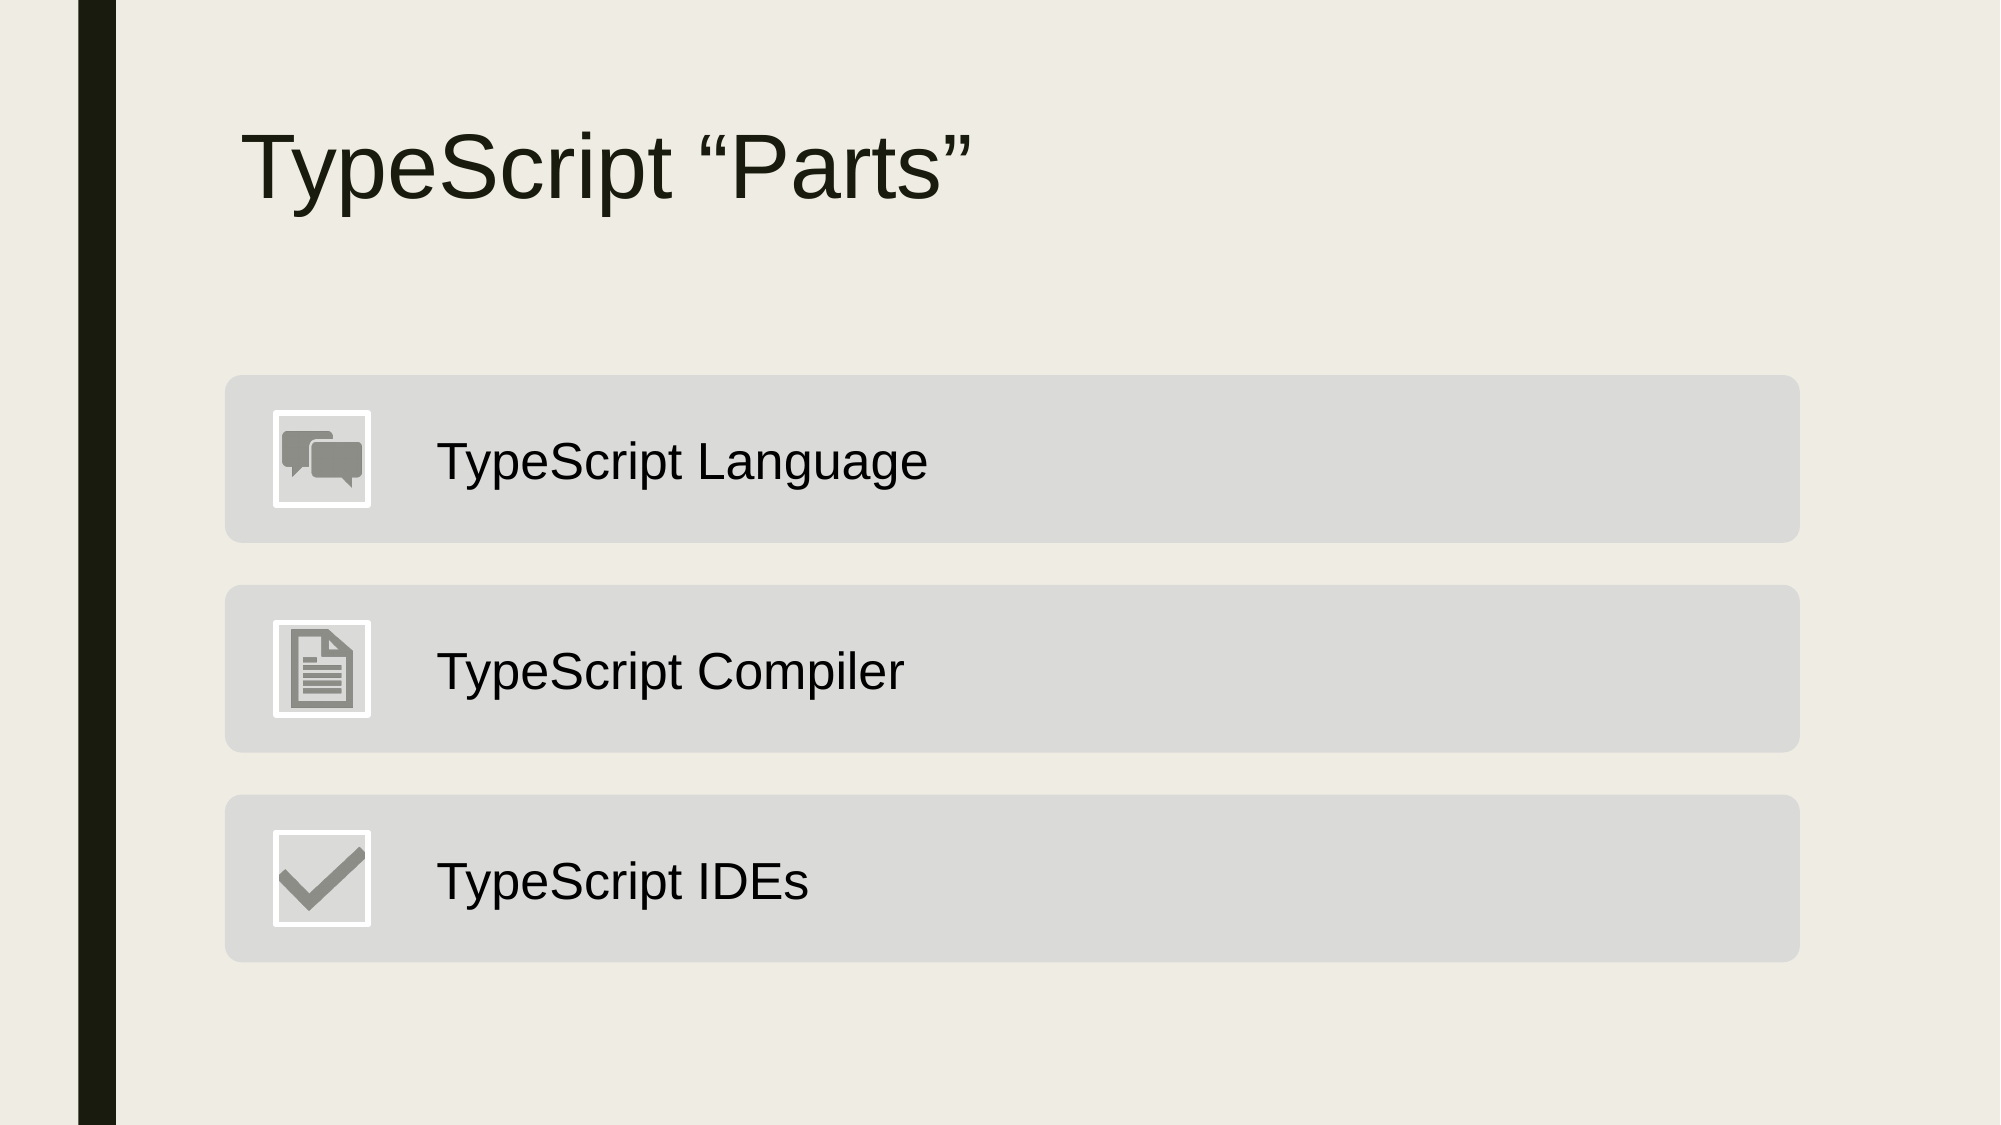

# TypeScript “Parts”
TypeScript Language
TypeScript Compiler
TypeScript IDEs